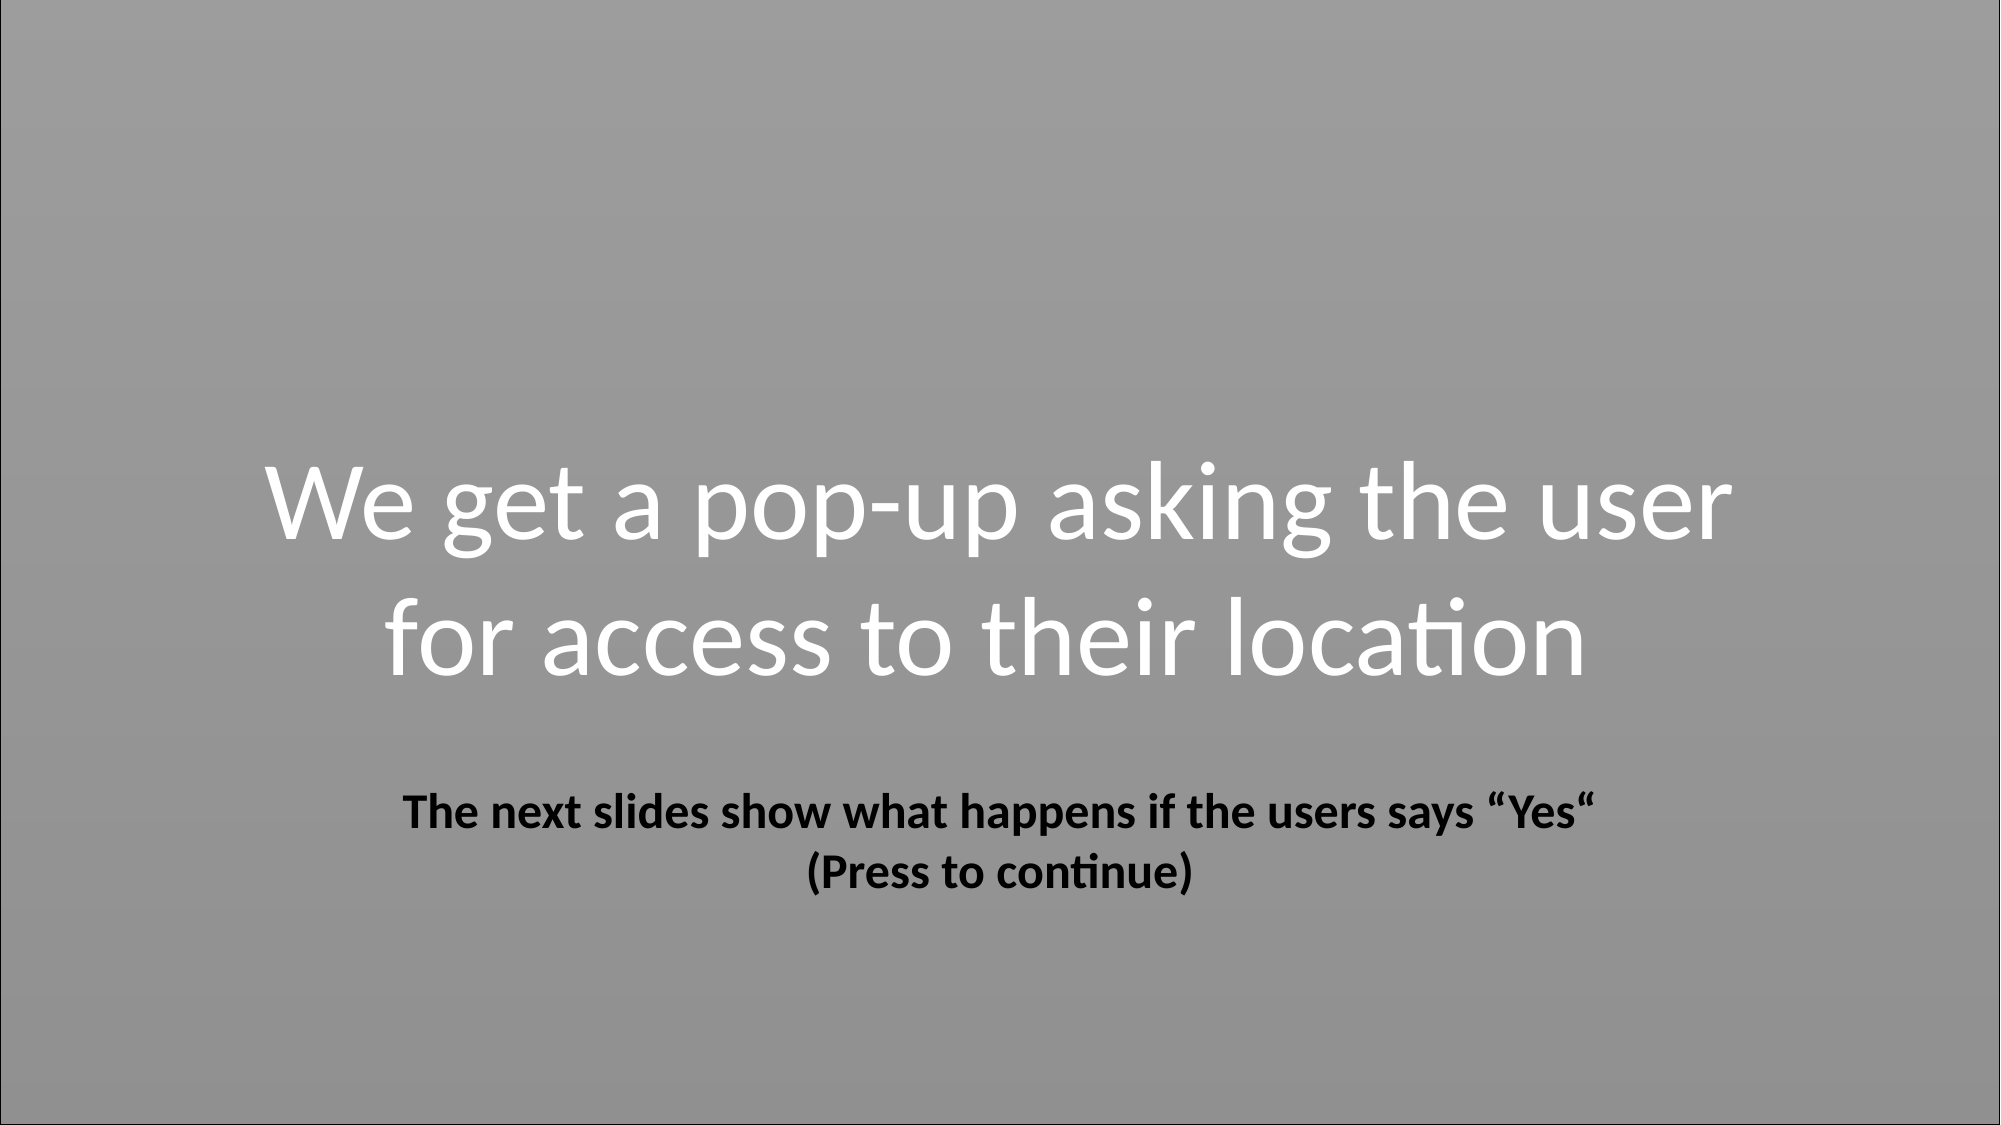

We get a pop-up asking the user
for access to their location
The next slides show what happens if the users says “Yes“
(Press to continue)